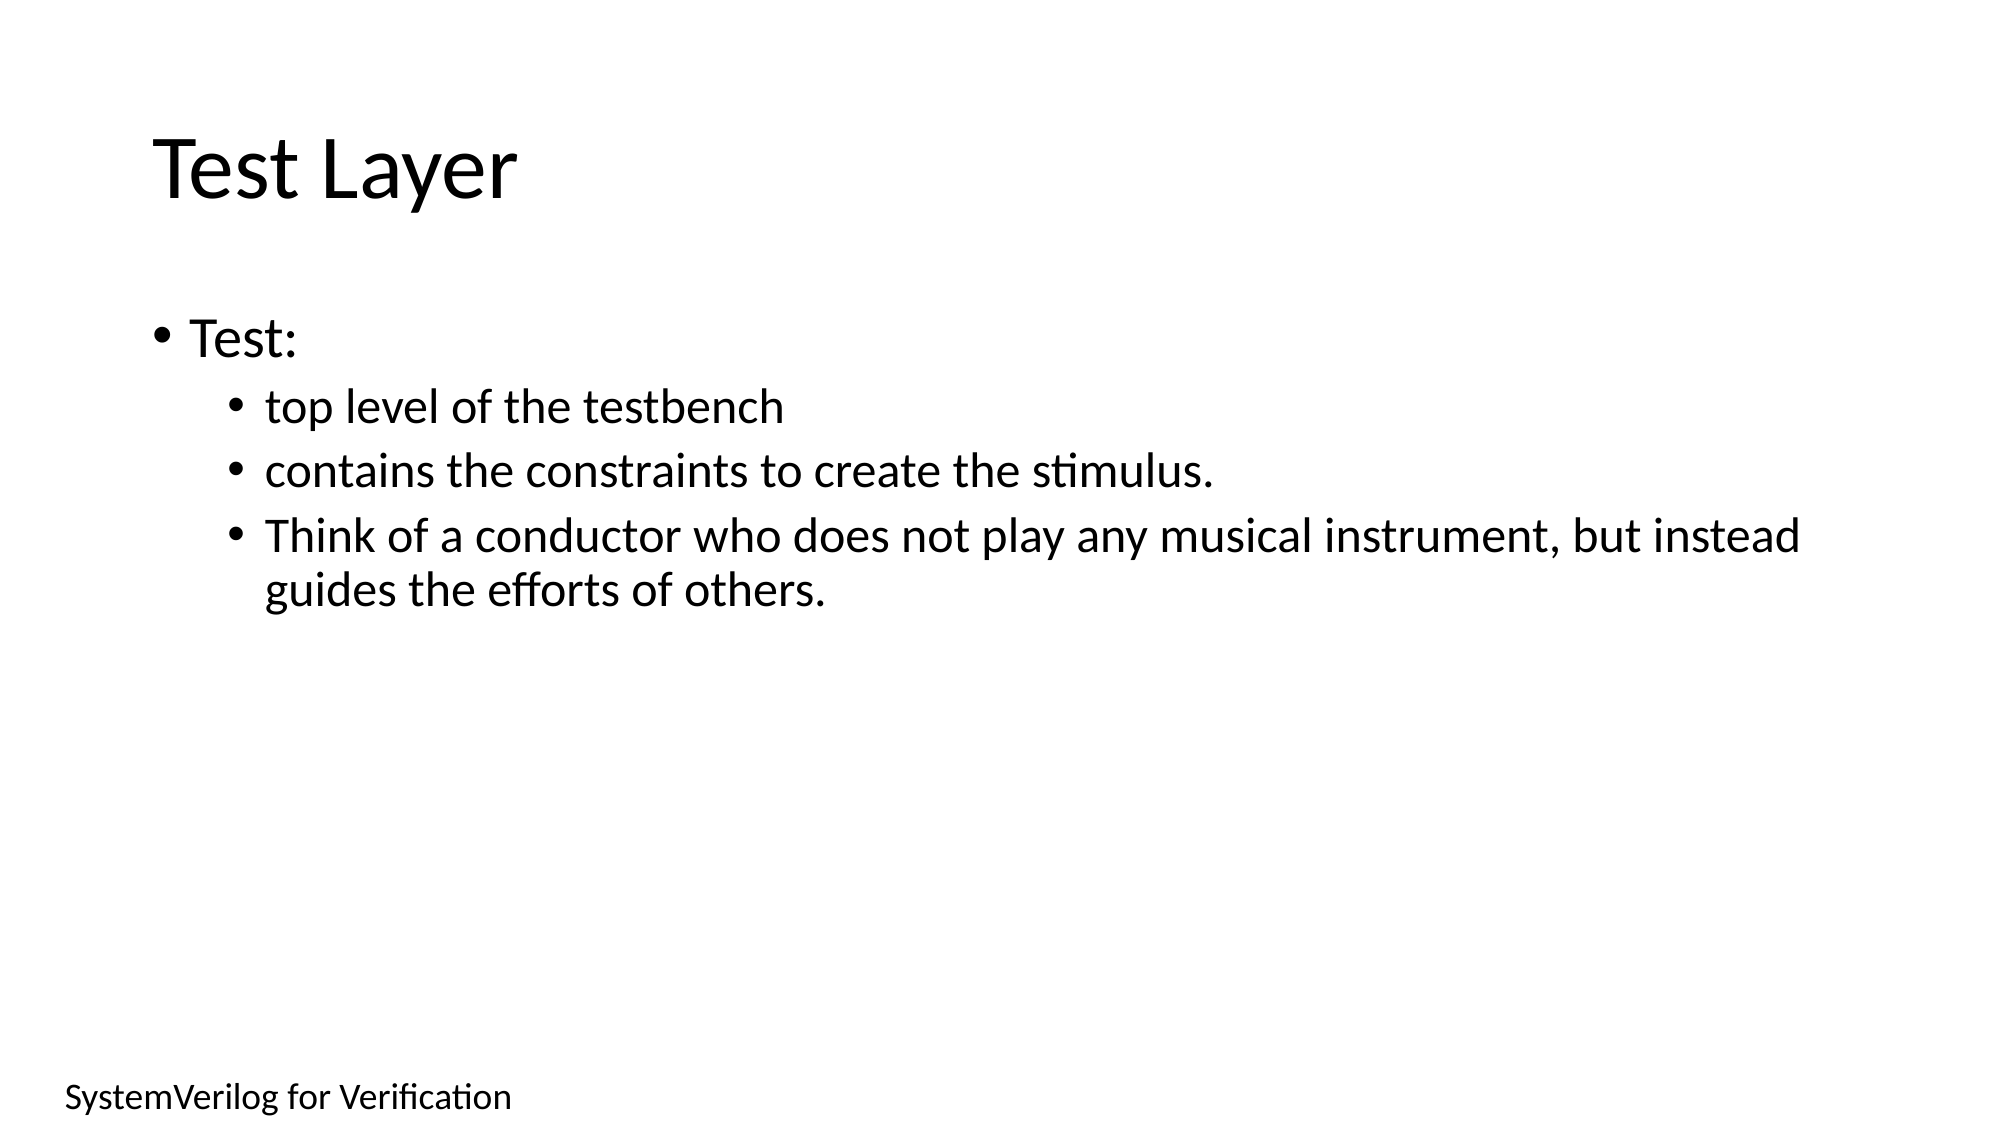

# Test Layer
Test:
top level of the testbench
contains the constraints to create the stimulus.
Think of a conductor who does not play any musical instrument, but instead guides the efforts of others.
SystemVerilog for Verification